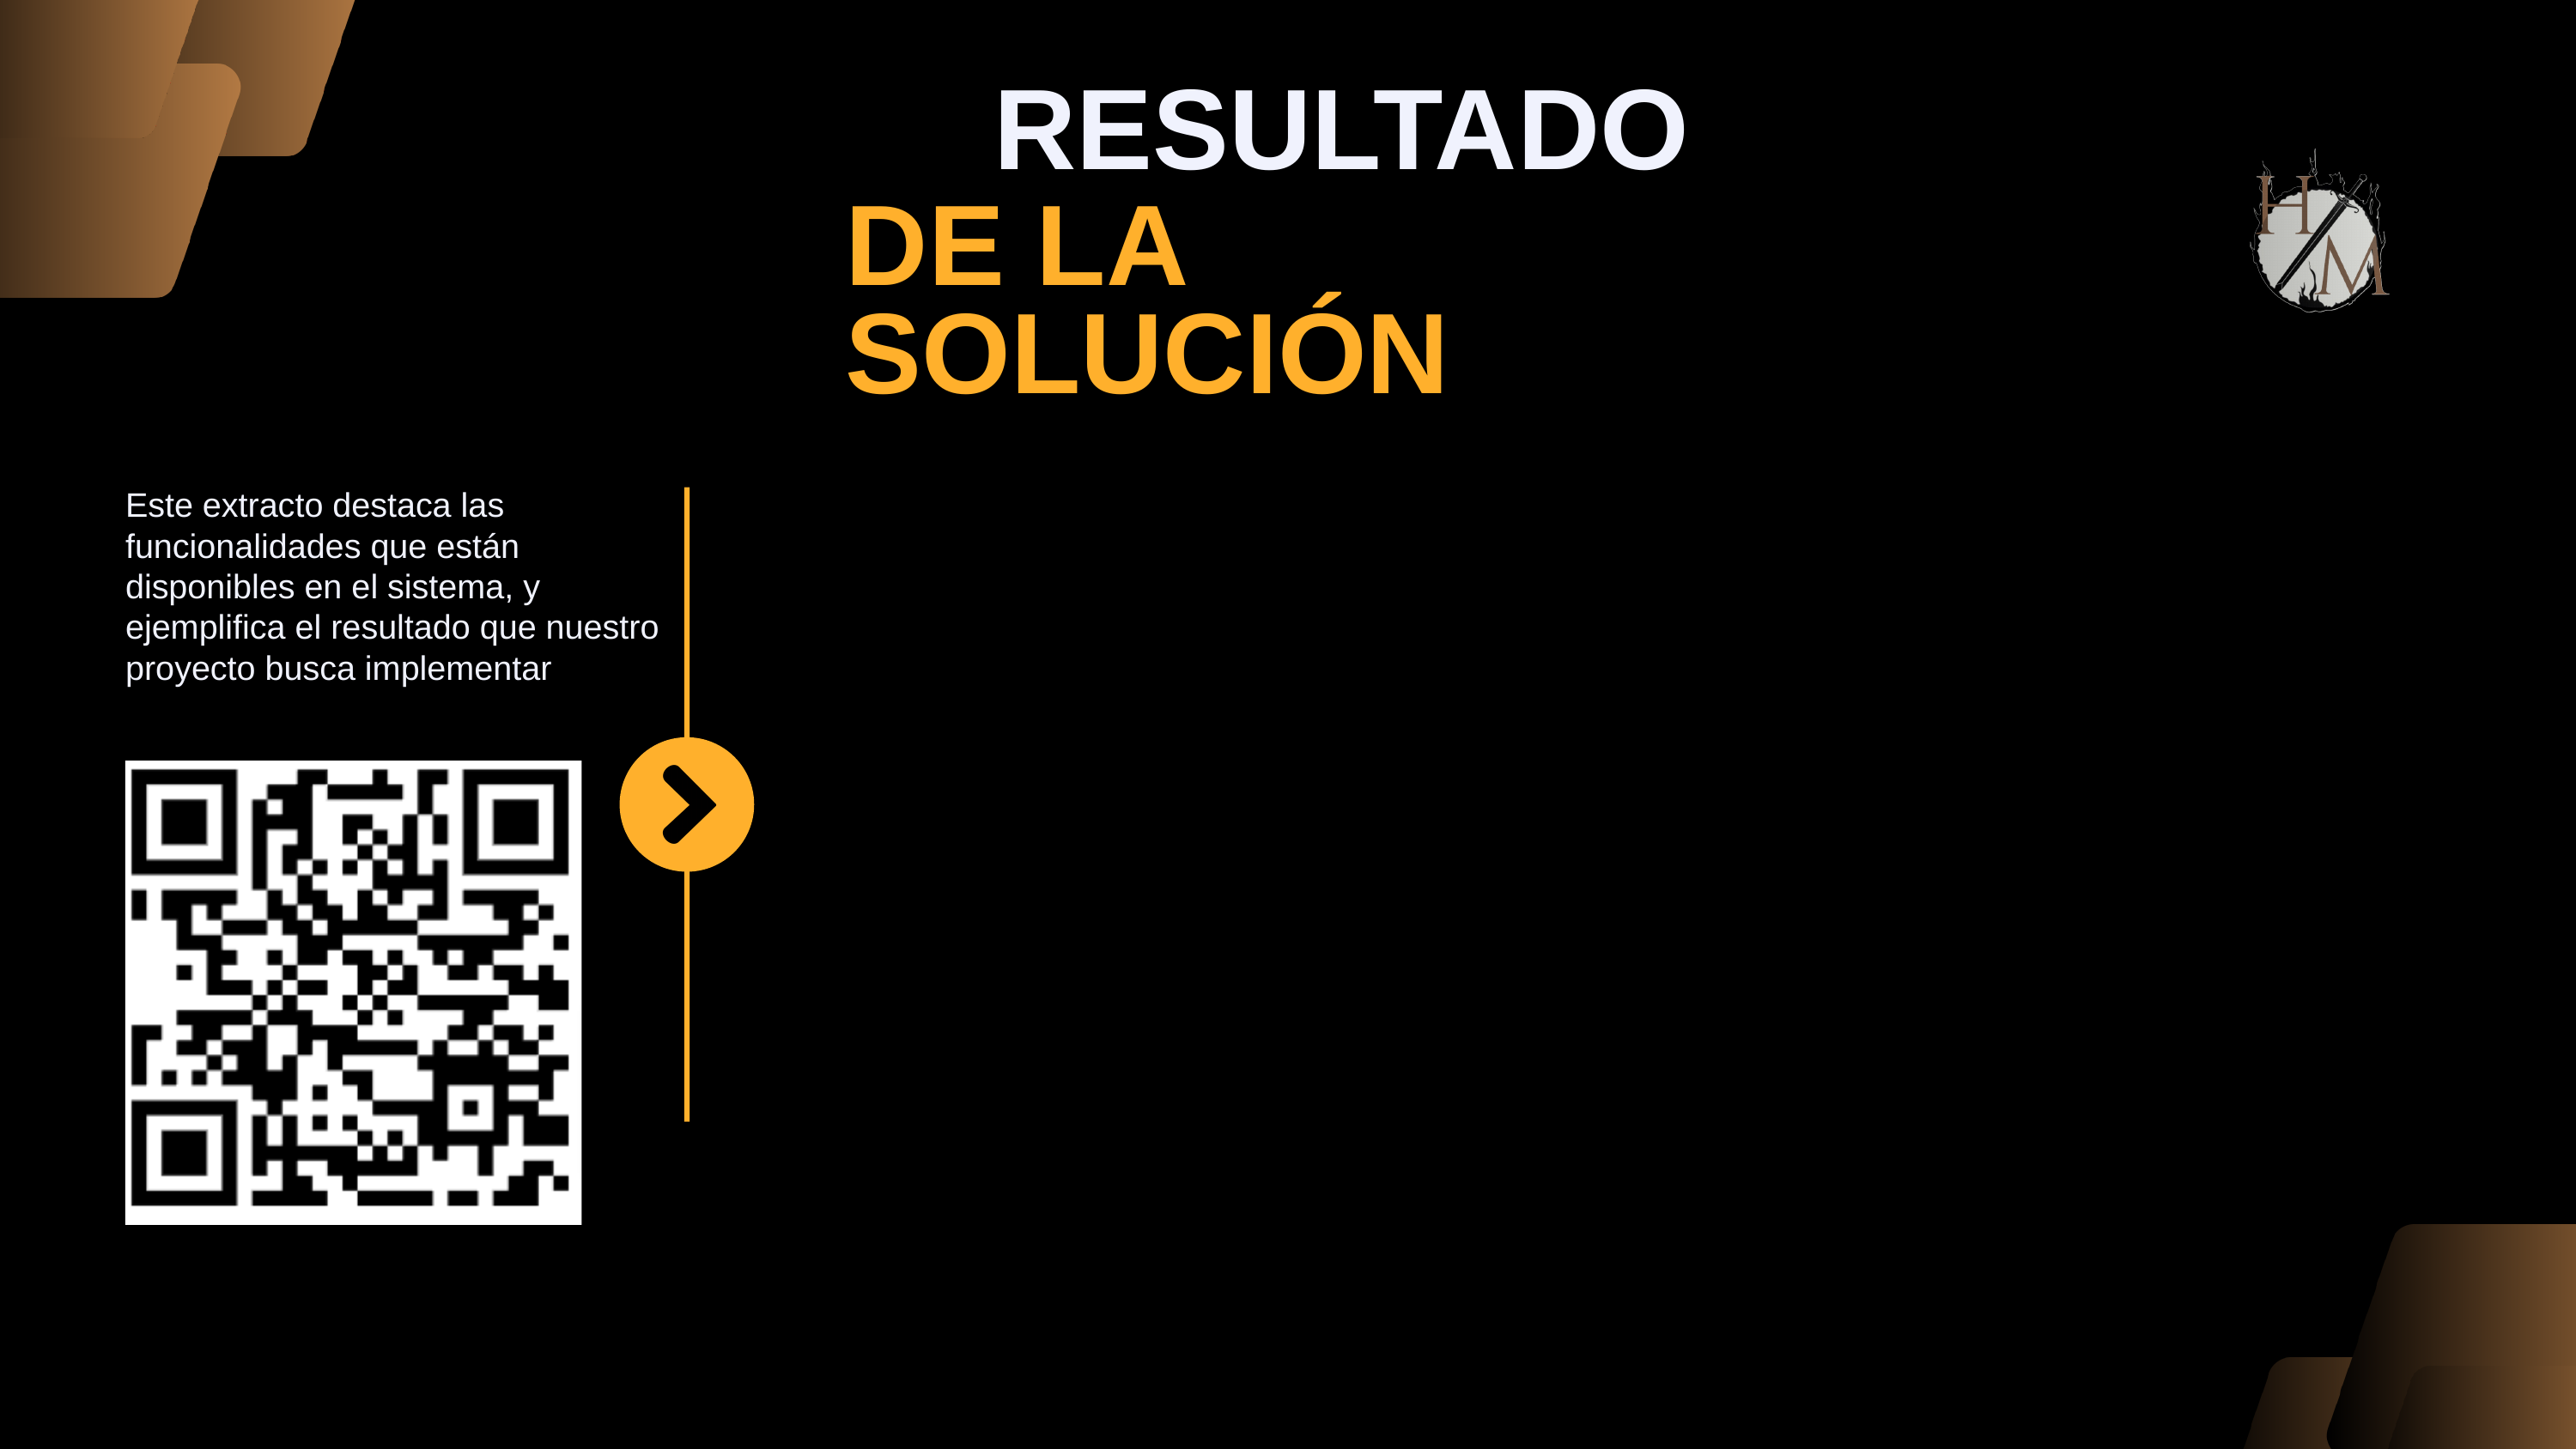

RESULTADO

DE LA SOLUCIÓN
Este extracto destaca las funcionalidades que están disponibles en el sistema, y ejemplifica el resultado que nuestro proyecto busca implementar